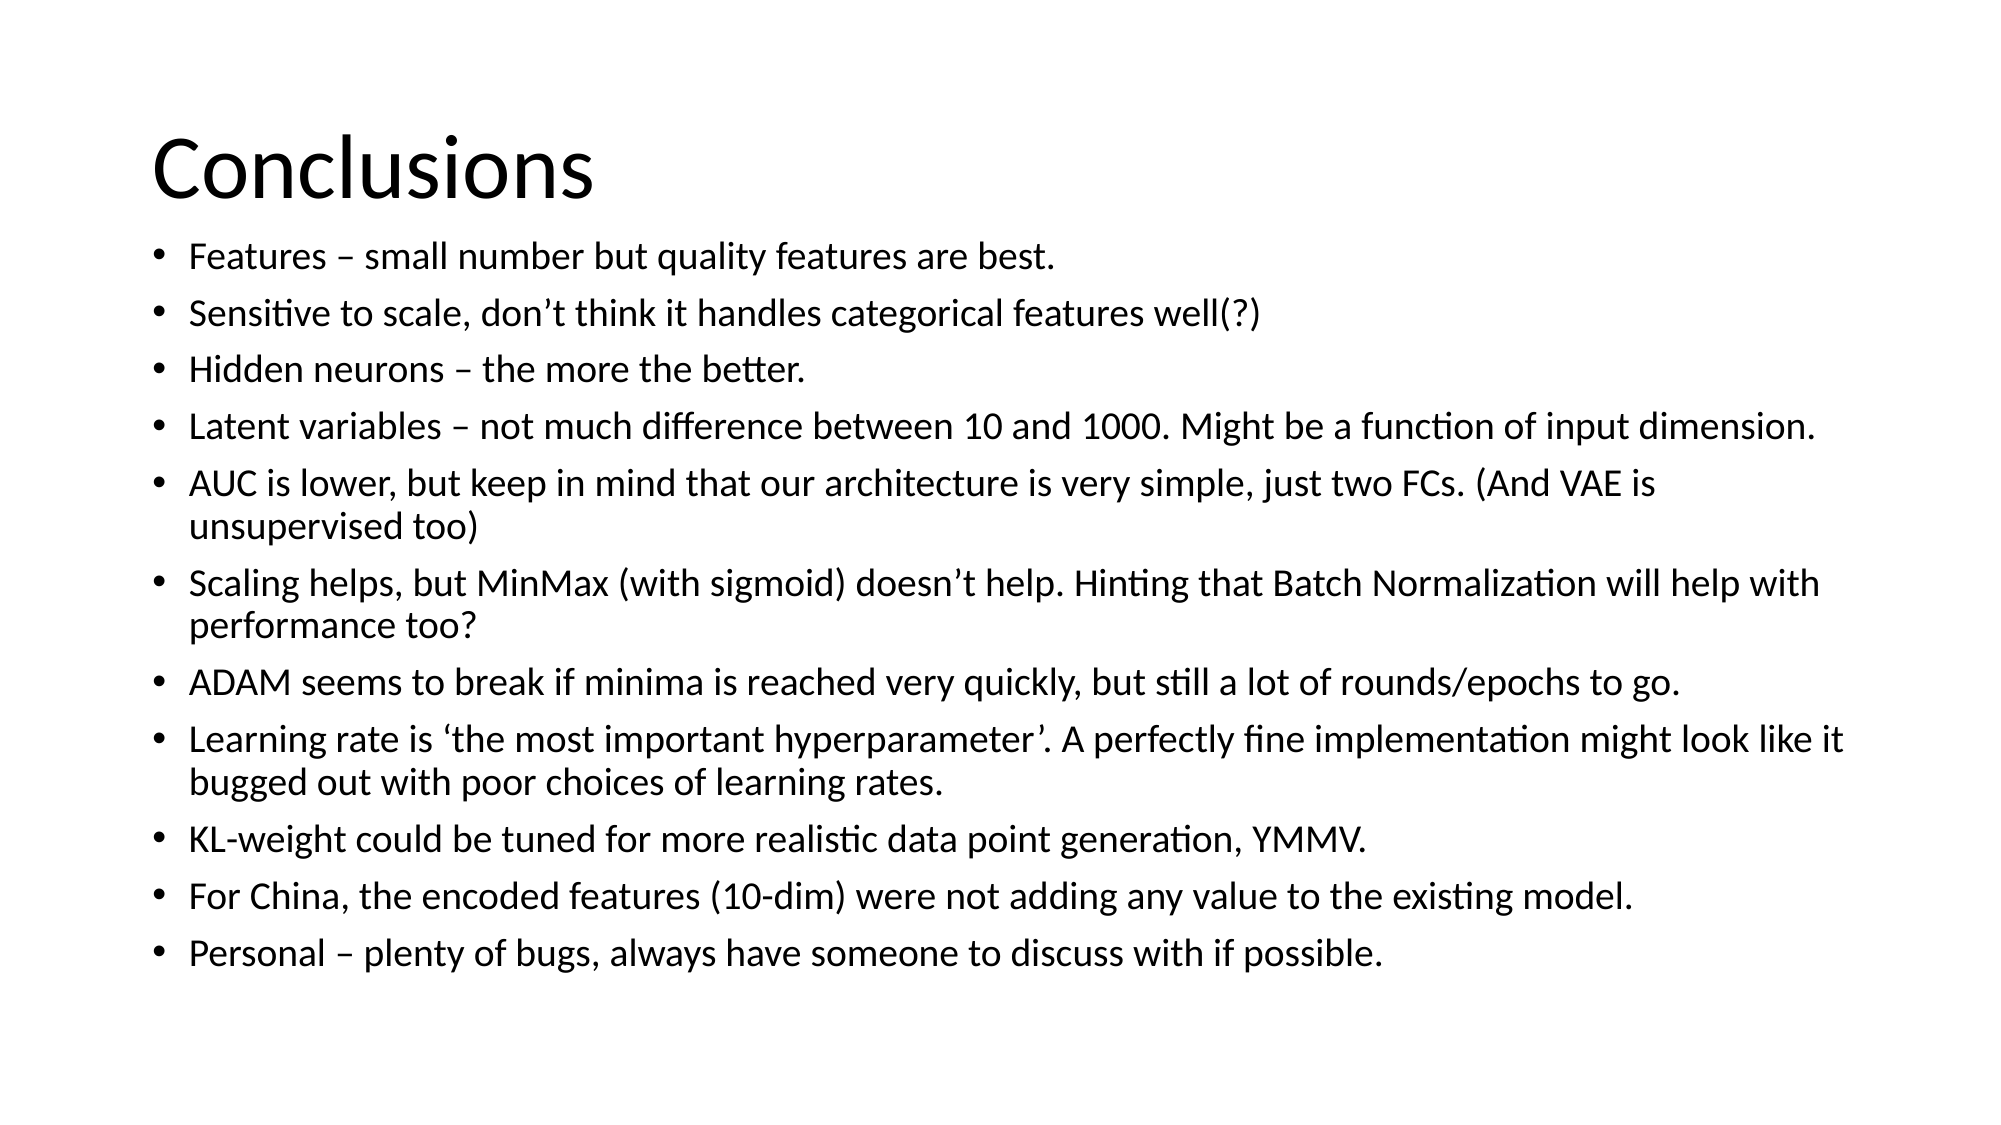

# Conclusions
Features – small number but quality features are best.
Sensitive to scale, don’t think it handles categorical features well(?)
Hidden neurons – the more the better.
Latent variables – not much difference between 10 and 1000. Might be a function of input dimension.
AUC is lower, but keep in mind that our architecture is very simple, just two FCs. (And VAE is unsupervised too)
Scaling helps, but MinMax (with sigmoid) doesn’t help. Hinting that Batch Normalization will help with performance too?
ADAM seems to break if minima is reached very quickly, but still a lot of rounds/epochs to go.
Learning rate is ‘the most important hyperparameter’. A perfectly fine implementation might look like it bugged out with poor choices of learning rates.
KL-weight could be tuned for more realistic data point generation, YMMV.
For China, the encoded features (10-dim) were not adding any value to the existing model.
Personal – plenty of bugs, always have someone to discuss with if possible.